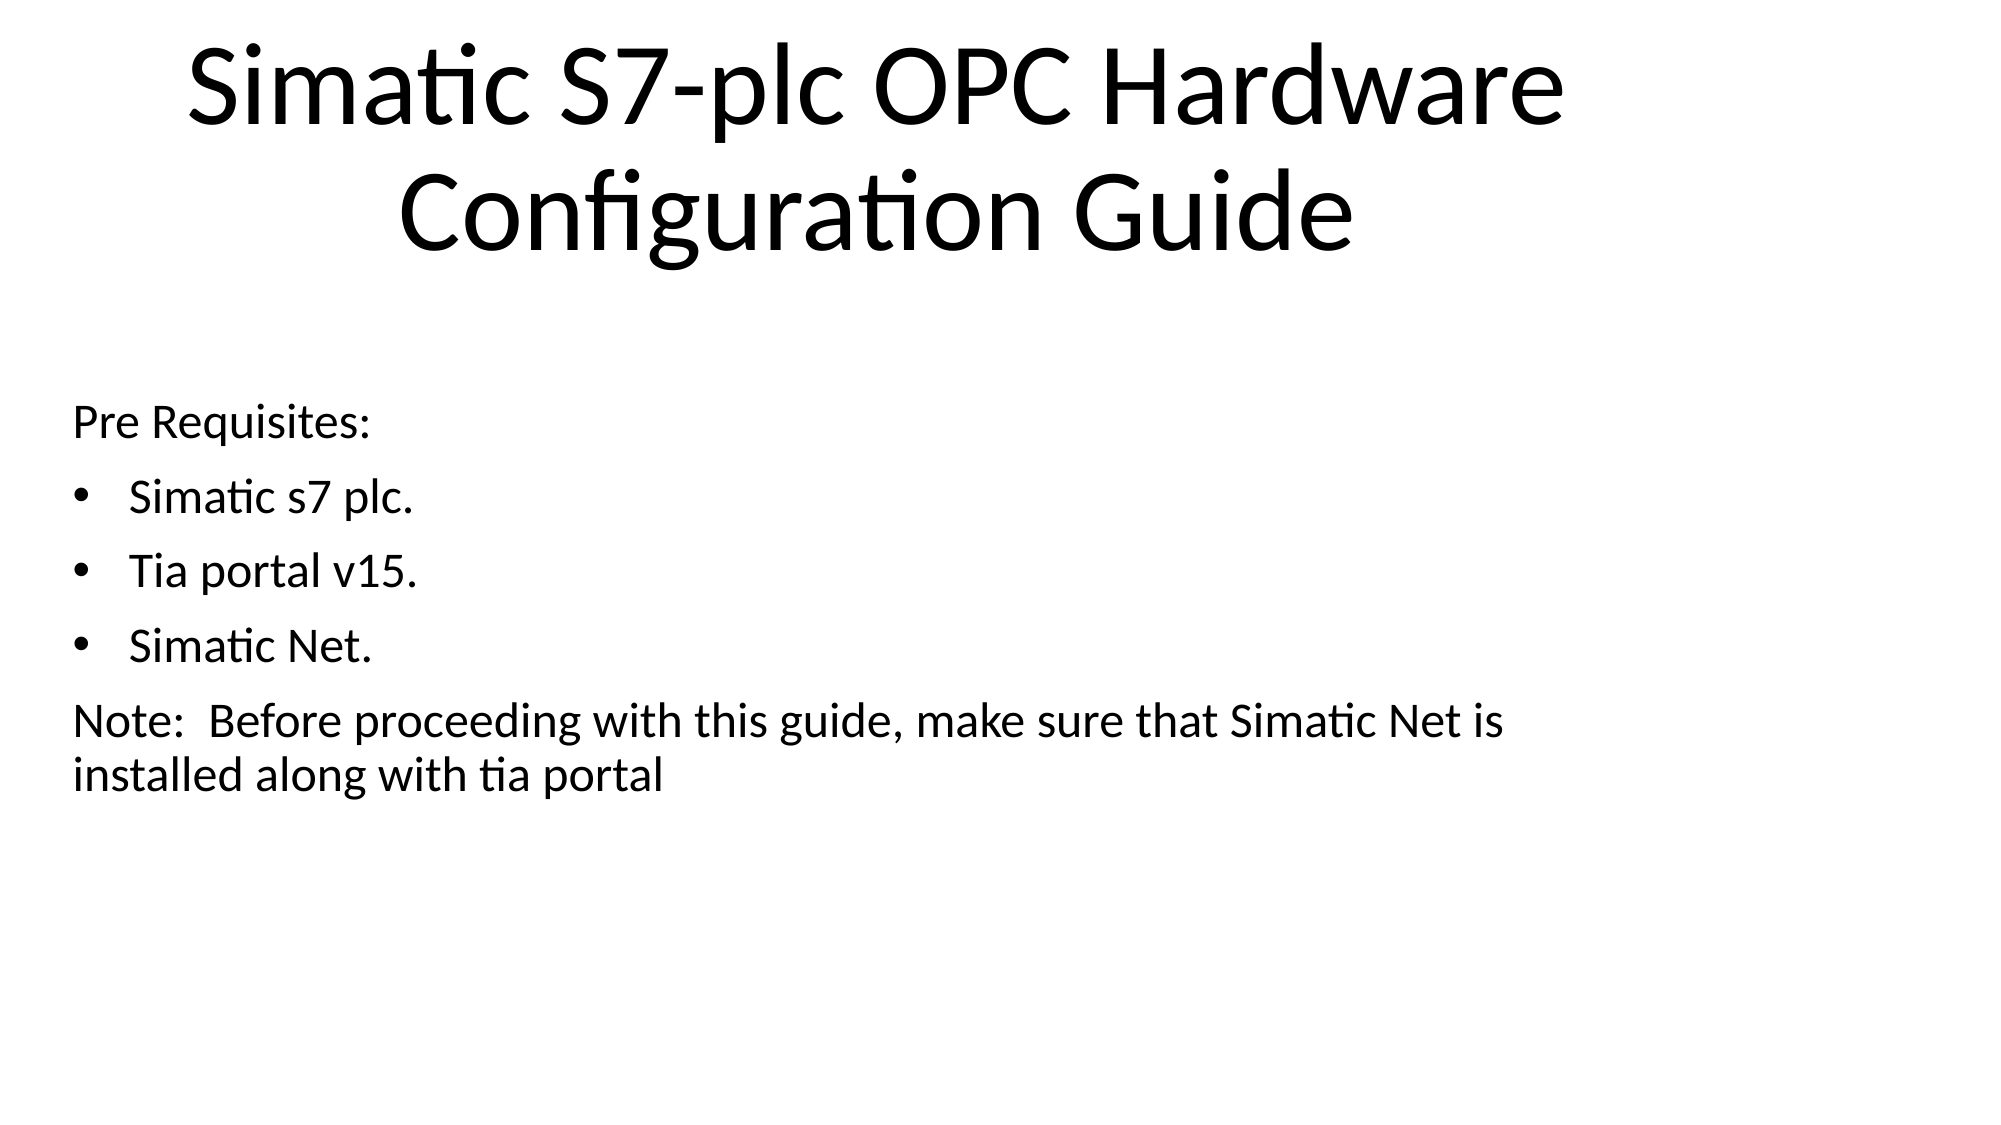

# Simatic S7-plc OPC Hardware Configuration Guide
Pre Requisites:
Simatic s7 plc.
Tia portal v15.
Simatic Net.
Note:  Before proceeding with this guide, make sure that Simatic Net is installed along with tia portal